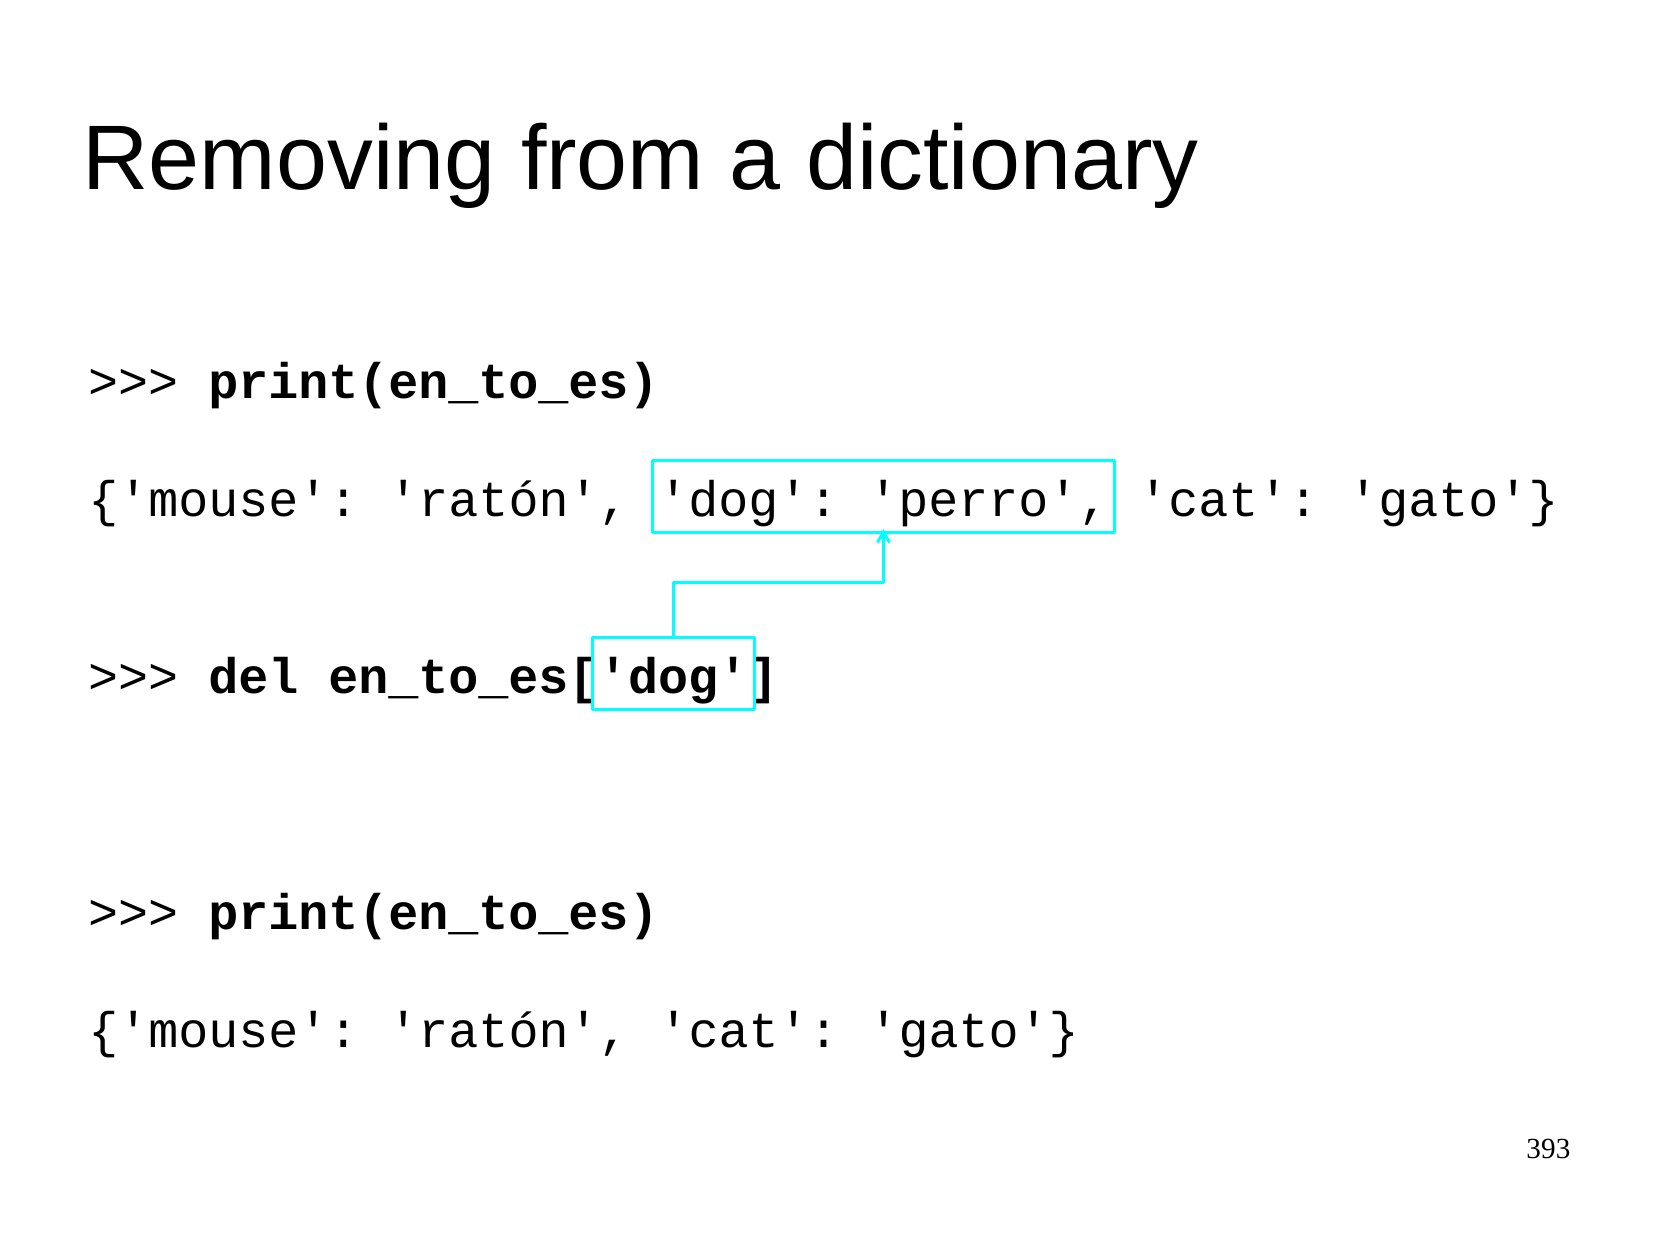

Removing from a dictionary
>>>
print(en_to_es)
{'mouse': 'ratón',
'dog': 'perro',
'cat': 'gato'}
>>>
del en_to_es[
'dog'
]
>>>
print(en_to_es)
{'mouse': 'ratón', 'cat': 'gato'}
393